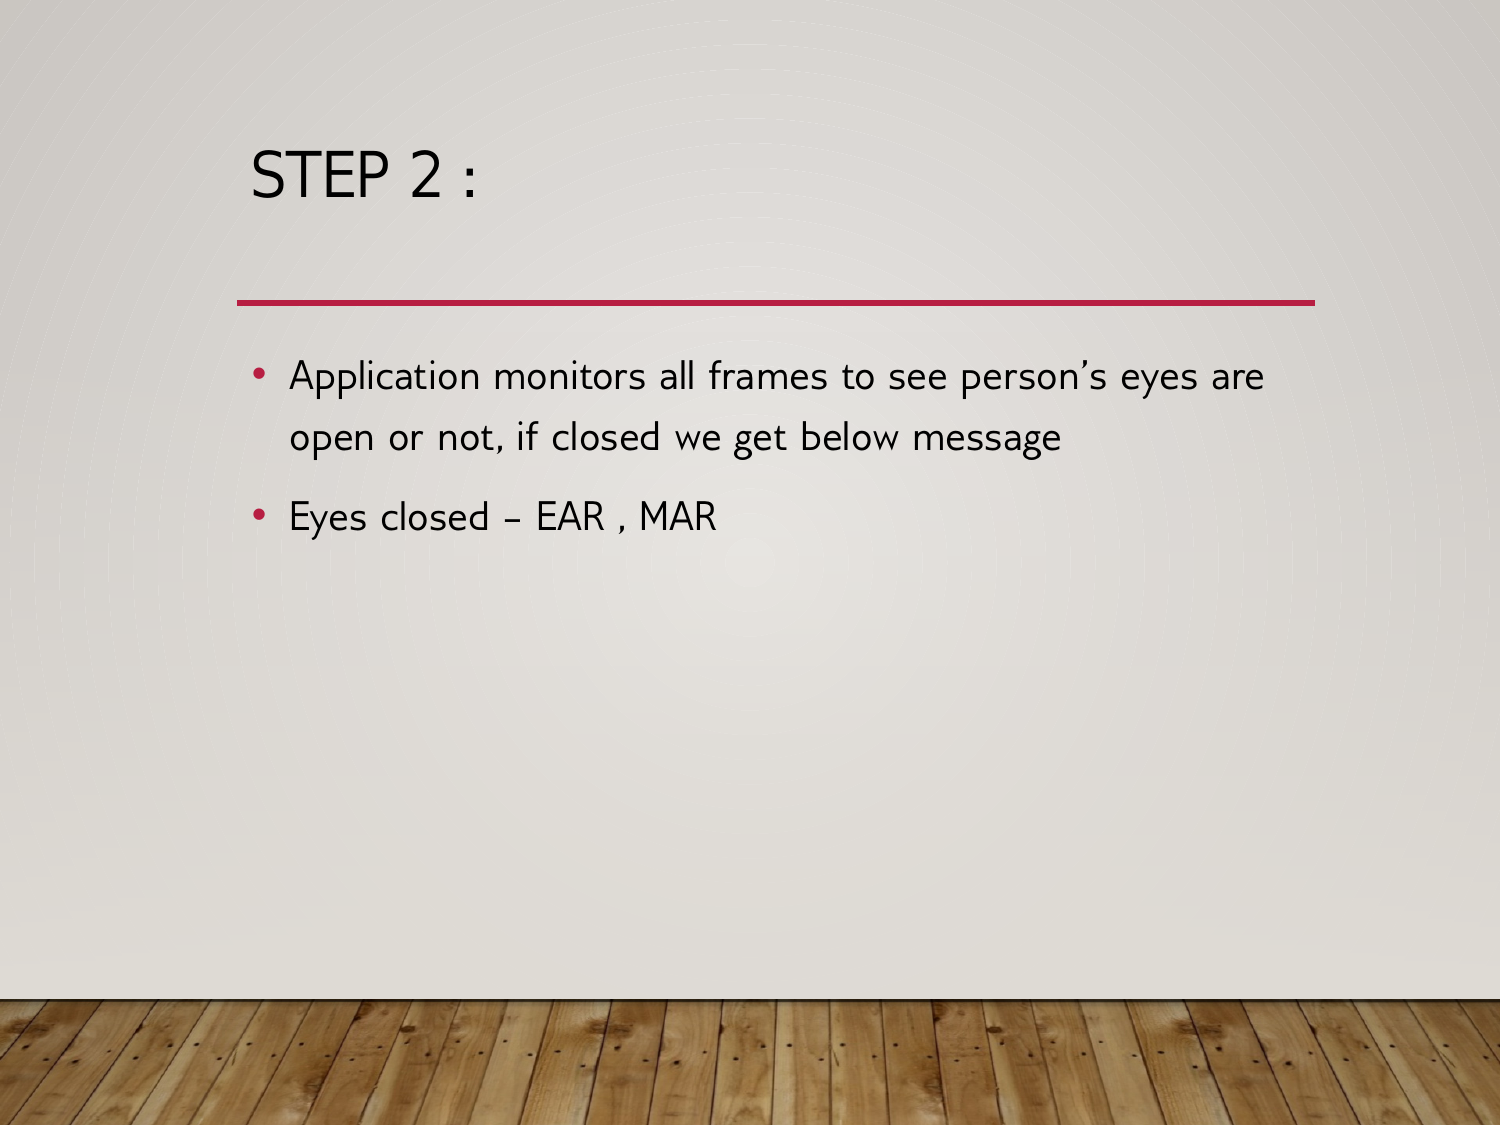

# Step 2 :
Application monitors all frames to see person’s eyes are open or not, if closed we get below message
Eyes closed – EAR , MAR